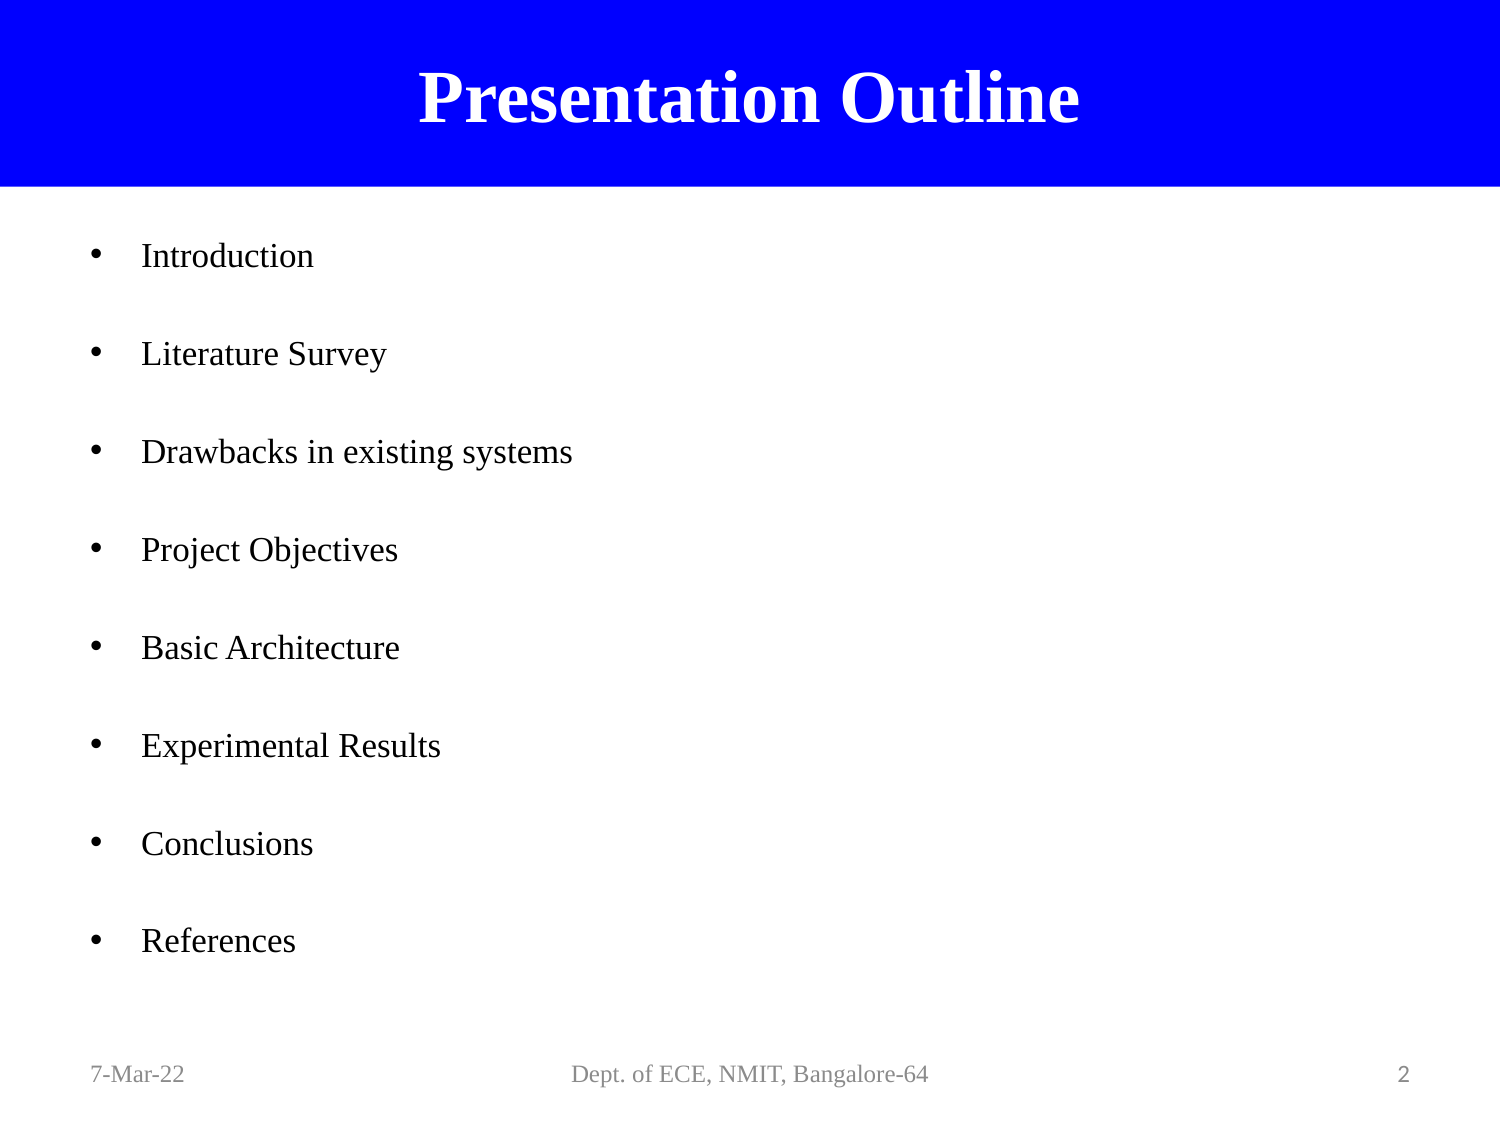

# Presentation Outline
Introduction

Literature Survey

Drawbacks in existing systems

Project Objectives

Basic Architecture

Experimental Results

Conclusions

References
7-Mar-22
Dept. of ECE, NMIT, Bangalore-64
2